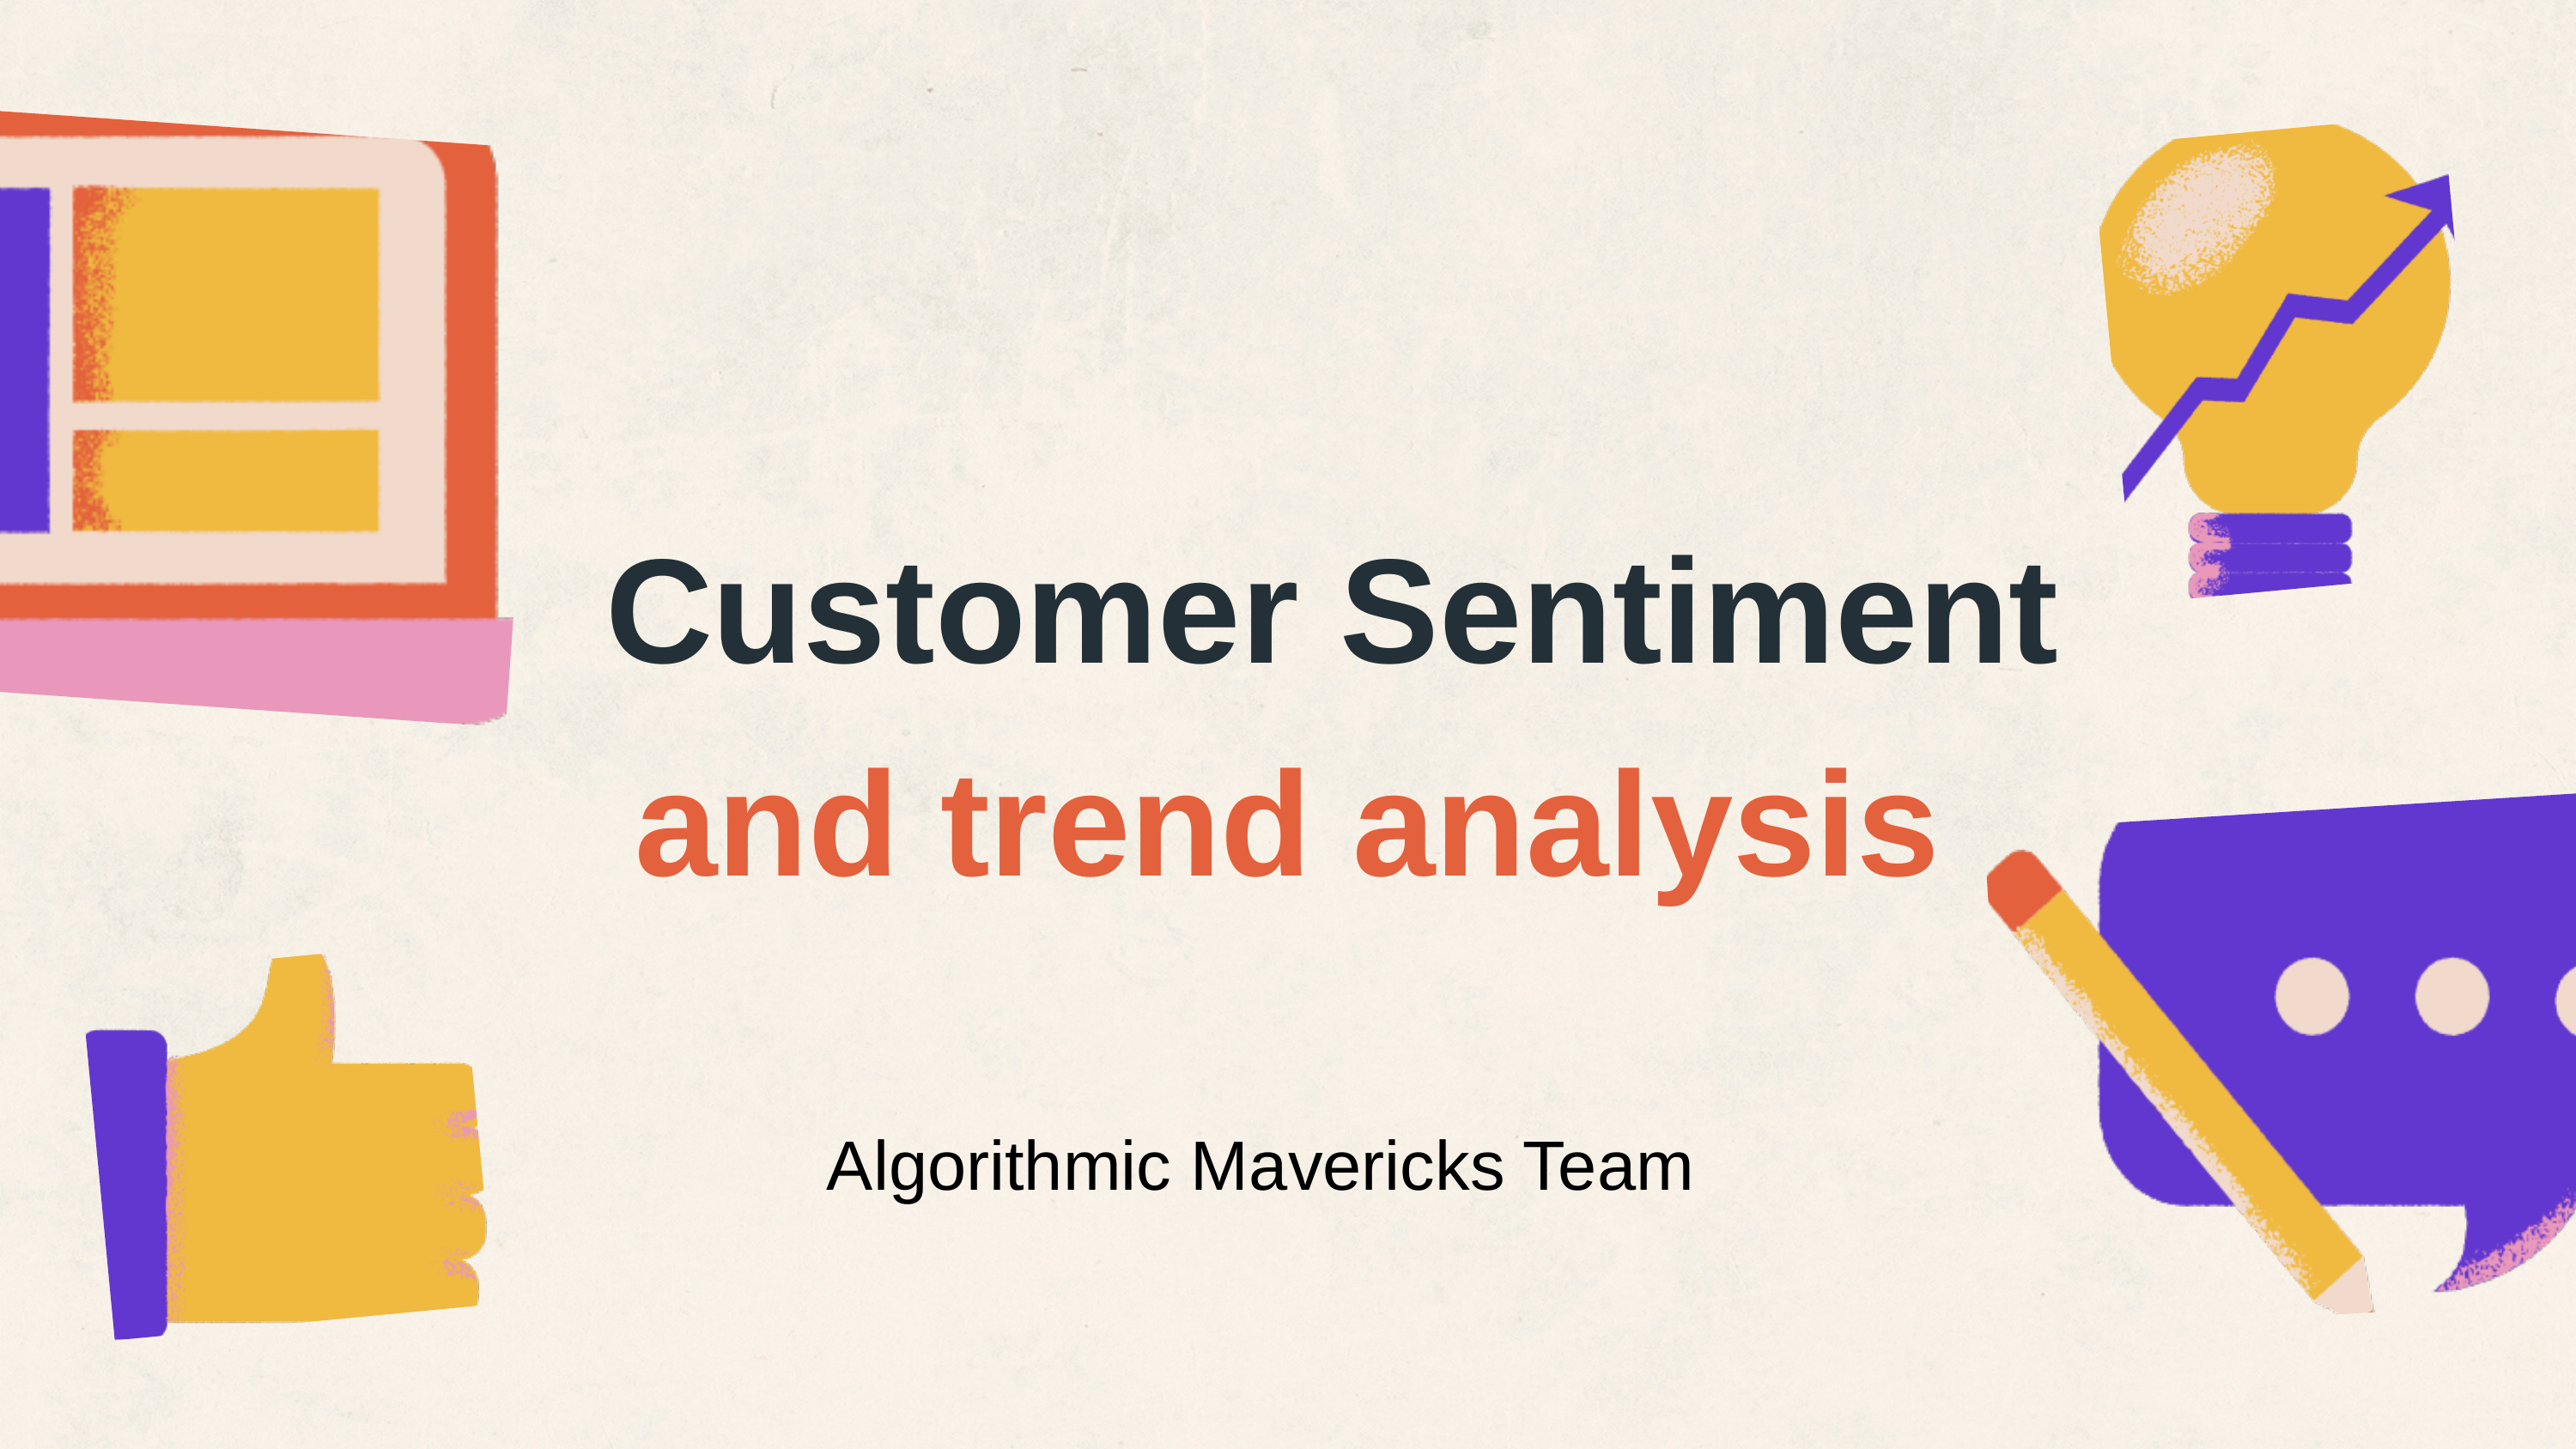

Customer Sentiment
and trend analysis

Algorithmic Mavericks Team